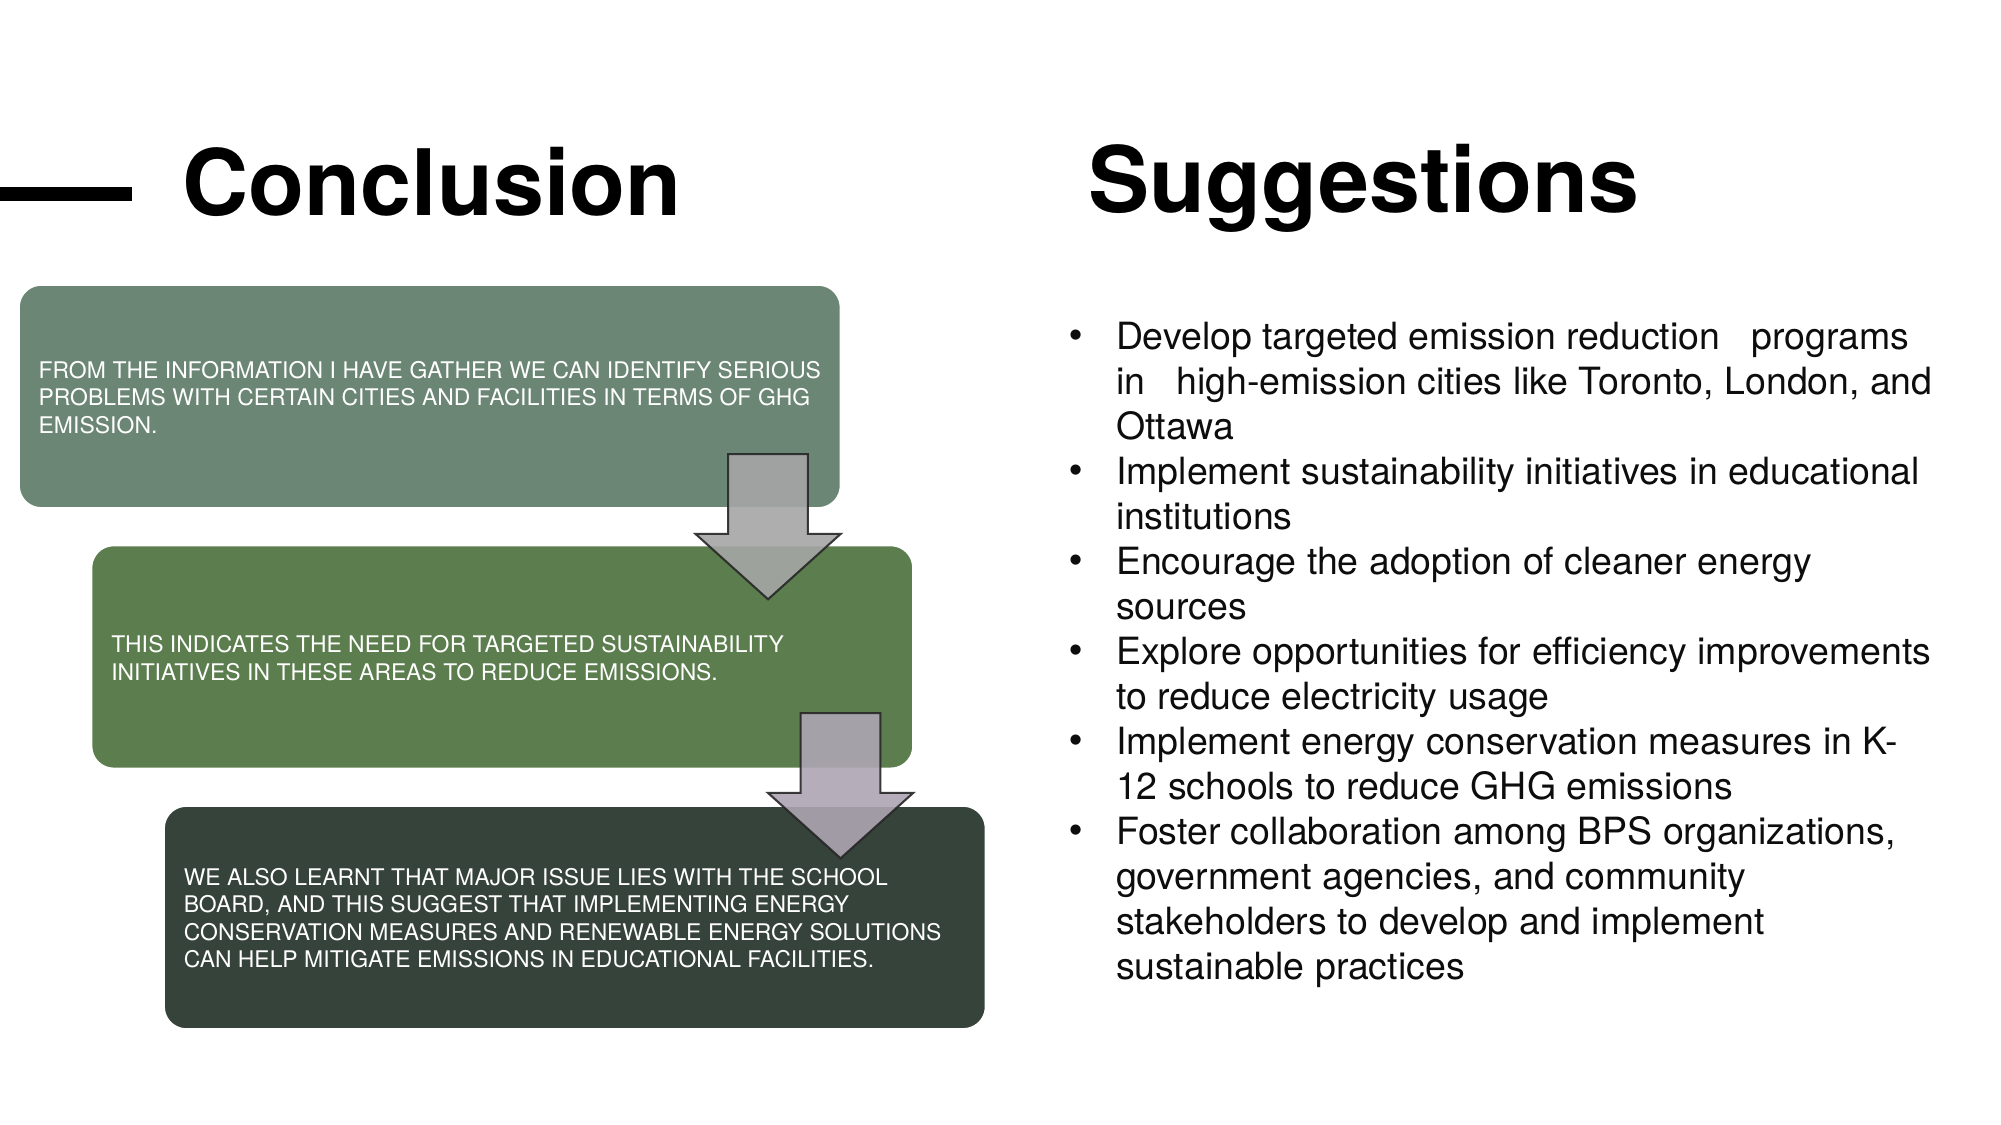

Suggestions
# Conclusion
From the information I have gather we can identify serious problems with certain cities and facilities in terms of GHG emission.
This indicates the need for targeted sustainability initiatives in these areas to reduce emissions.
We also learnt that major issue lies with the school board, and this suggest that Implementing energy conservation measures and renewable energy solutions can help mitigate emissions in educational facilities.

Develop targeted emission reduction   programs in   high-emission cities like Toronto, London, and Ottawa
Implement sustainability initiatives in educational institutions
Encourage the adoption of cleaner energy sources
Explore opportunities for efficiency improvements to reduce electricity usage
Implement energy conservation measures in K-12 schools to reduce GHG emissions
Foster collaboration among BPS organizations, government agencies, and community stakeholders to develop and implement sustainable practices